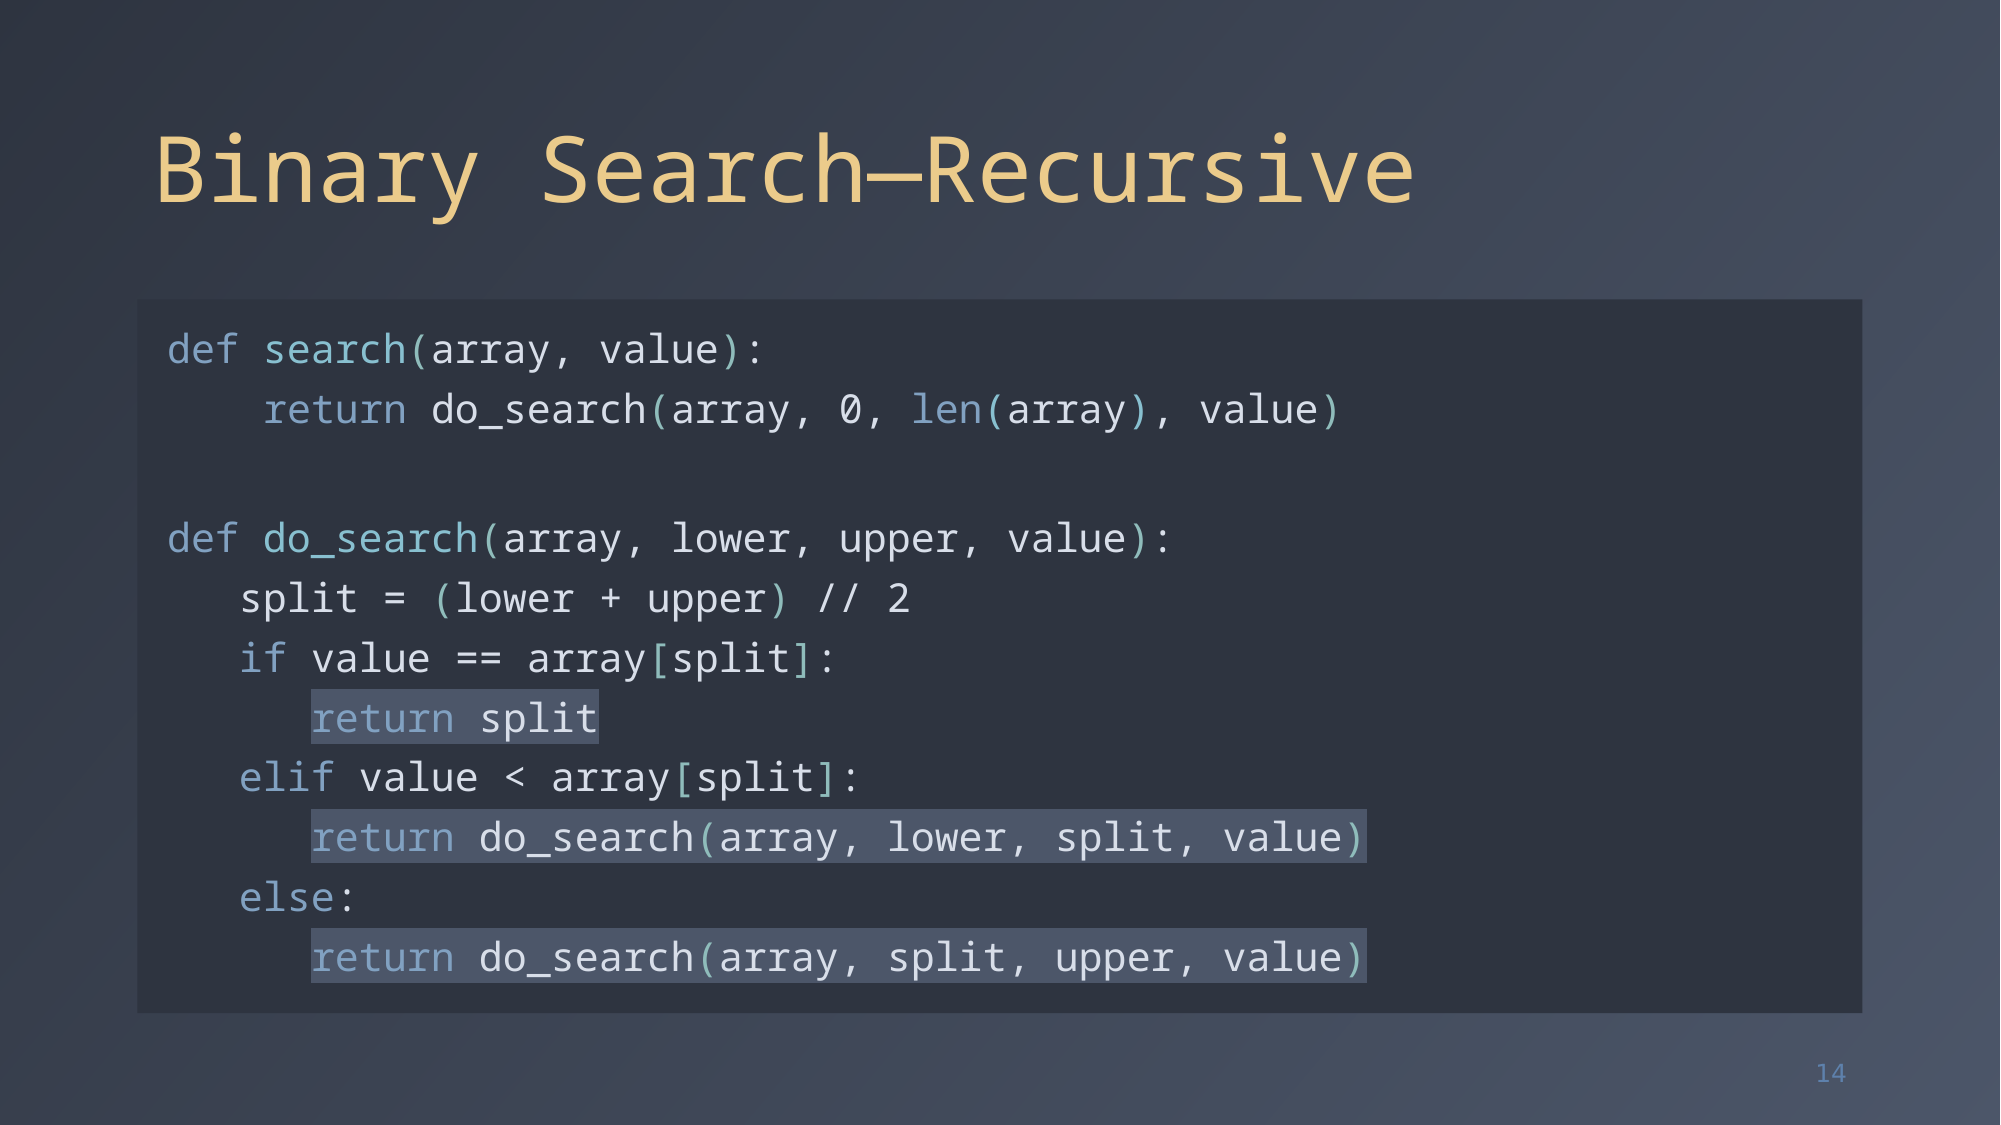

# Binary Search—Recursive
def search(array, value):
    return do_search(array, 0, len(array), value)

def do_search(array, lower, upper, value):
   split = (lower + upper) // 2
   if value == array[split]:
      return split
   elif value < array[split]:
      return do_search(array, lower, split, value)
   else:
      return do_search(array, split, upper, value)

14